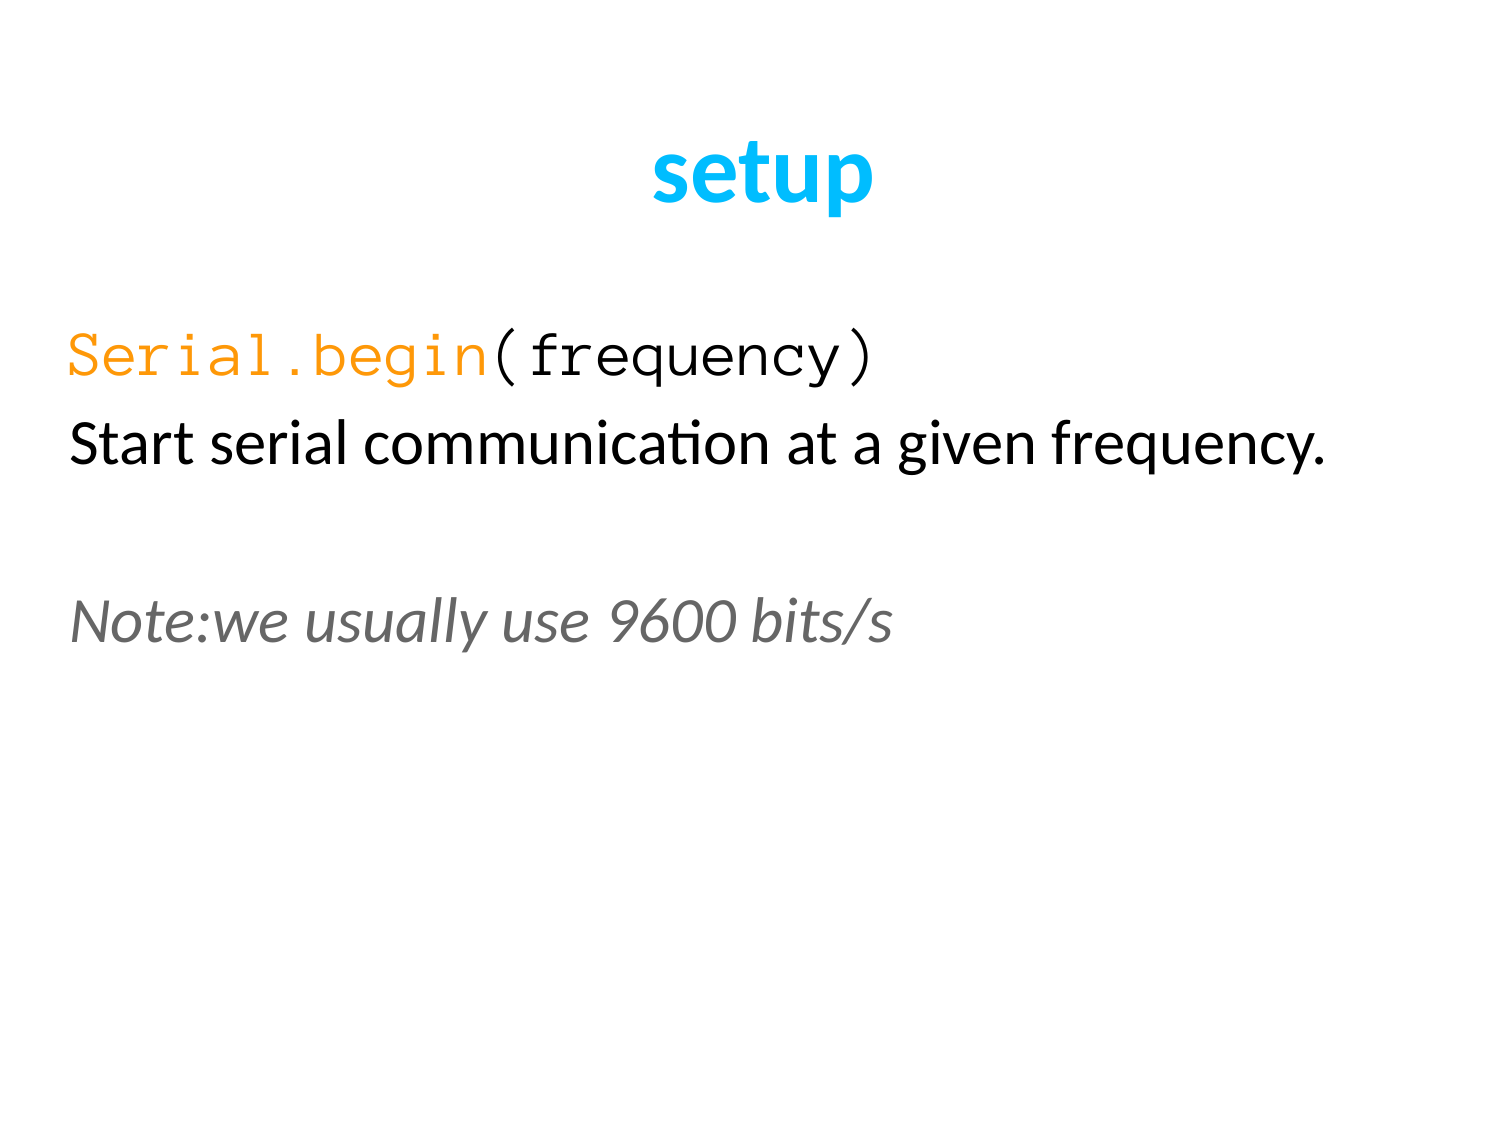

setup
Serial.begin(frequency)
Start serial communication at a given frequency.

Note:we usually use 9600 bits/s